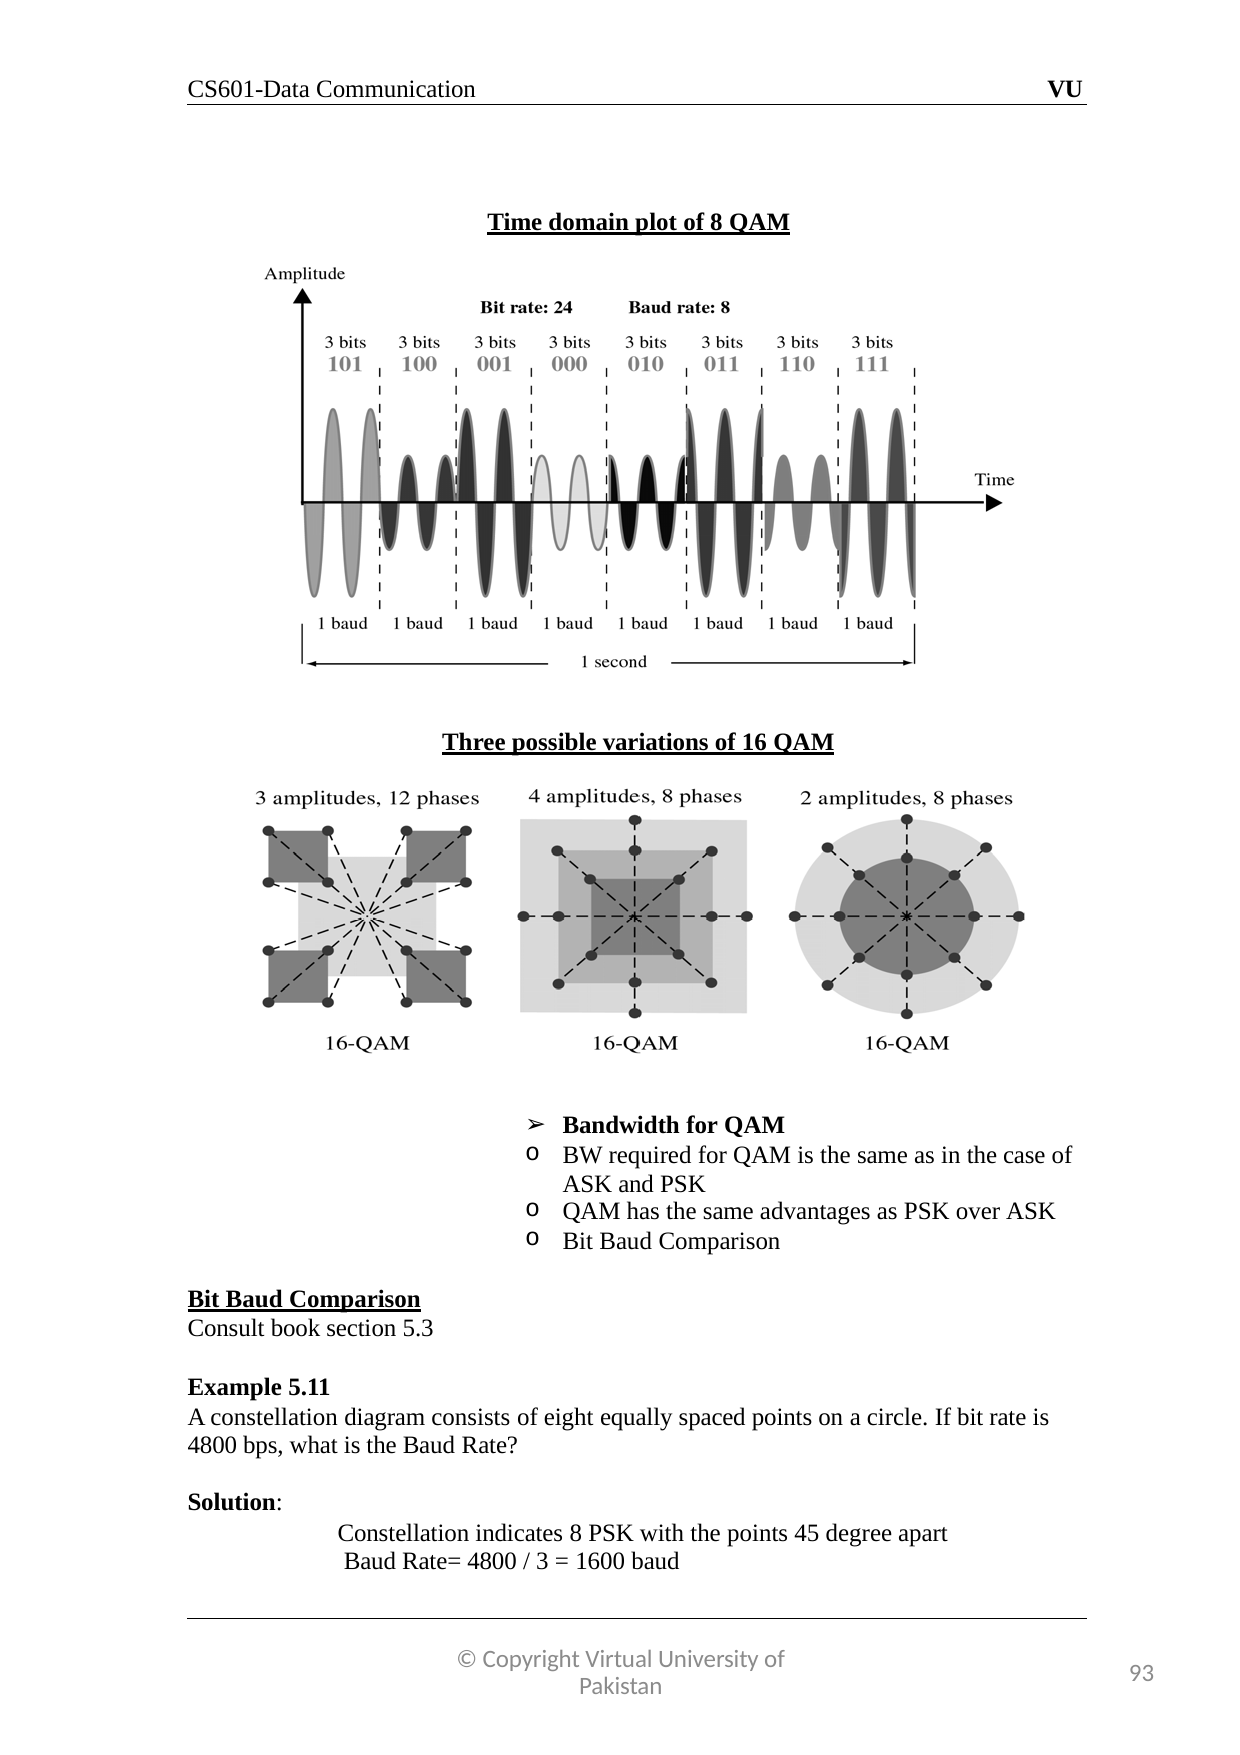

CS601-Data Communication
VU

Time domain plot of 8 QAM

Three possible variations of 16 QAM

Bandwidth for QAM
BW required for QAM is the same as in the case of  ASK and PSK
QAM has the same advantages as PSK over ASK
Bit Baud Comparison

Bit Baud Comparison
Consult book section 5.3

Example 5.11
A constellation diagram consists of eight equally spaced points on a circle. If bit rate is  4800 bps, what is the Baud Rate?

Solution:
Constellation indicates 8 PSK with the points 45 degree apart  Baud Rate= 4800 / 3 = 1600 baud

© Copyright Virtual University of Pakistan
93